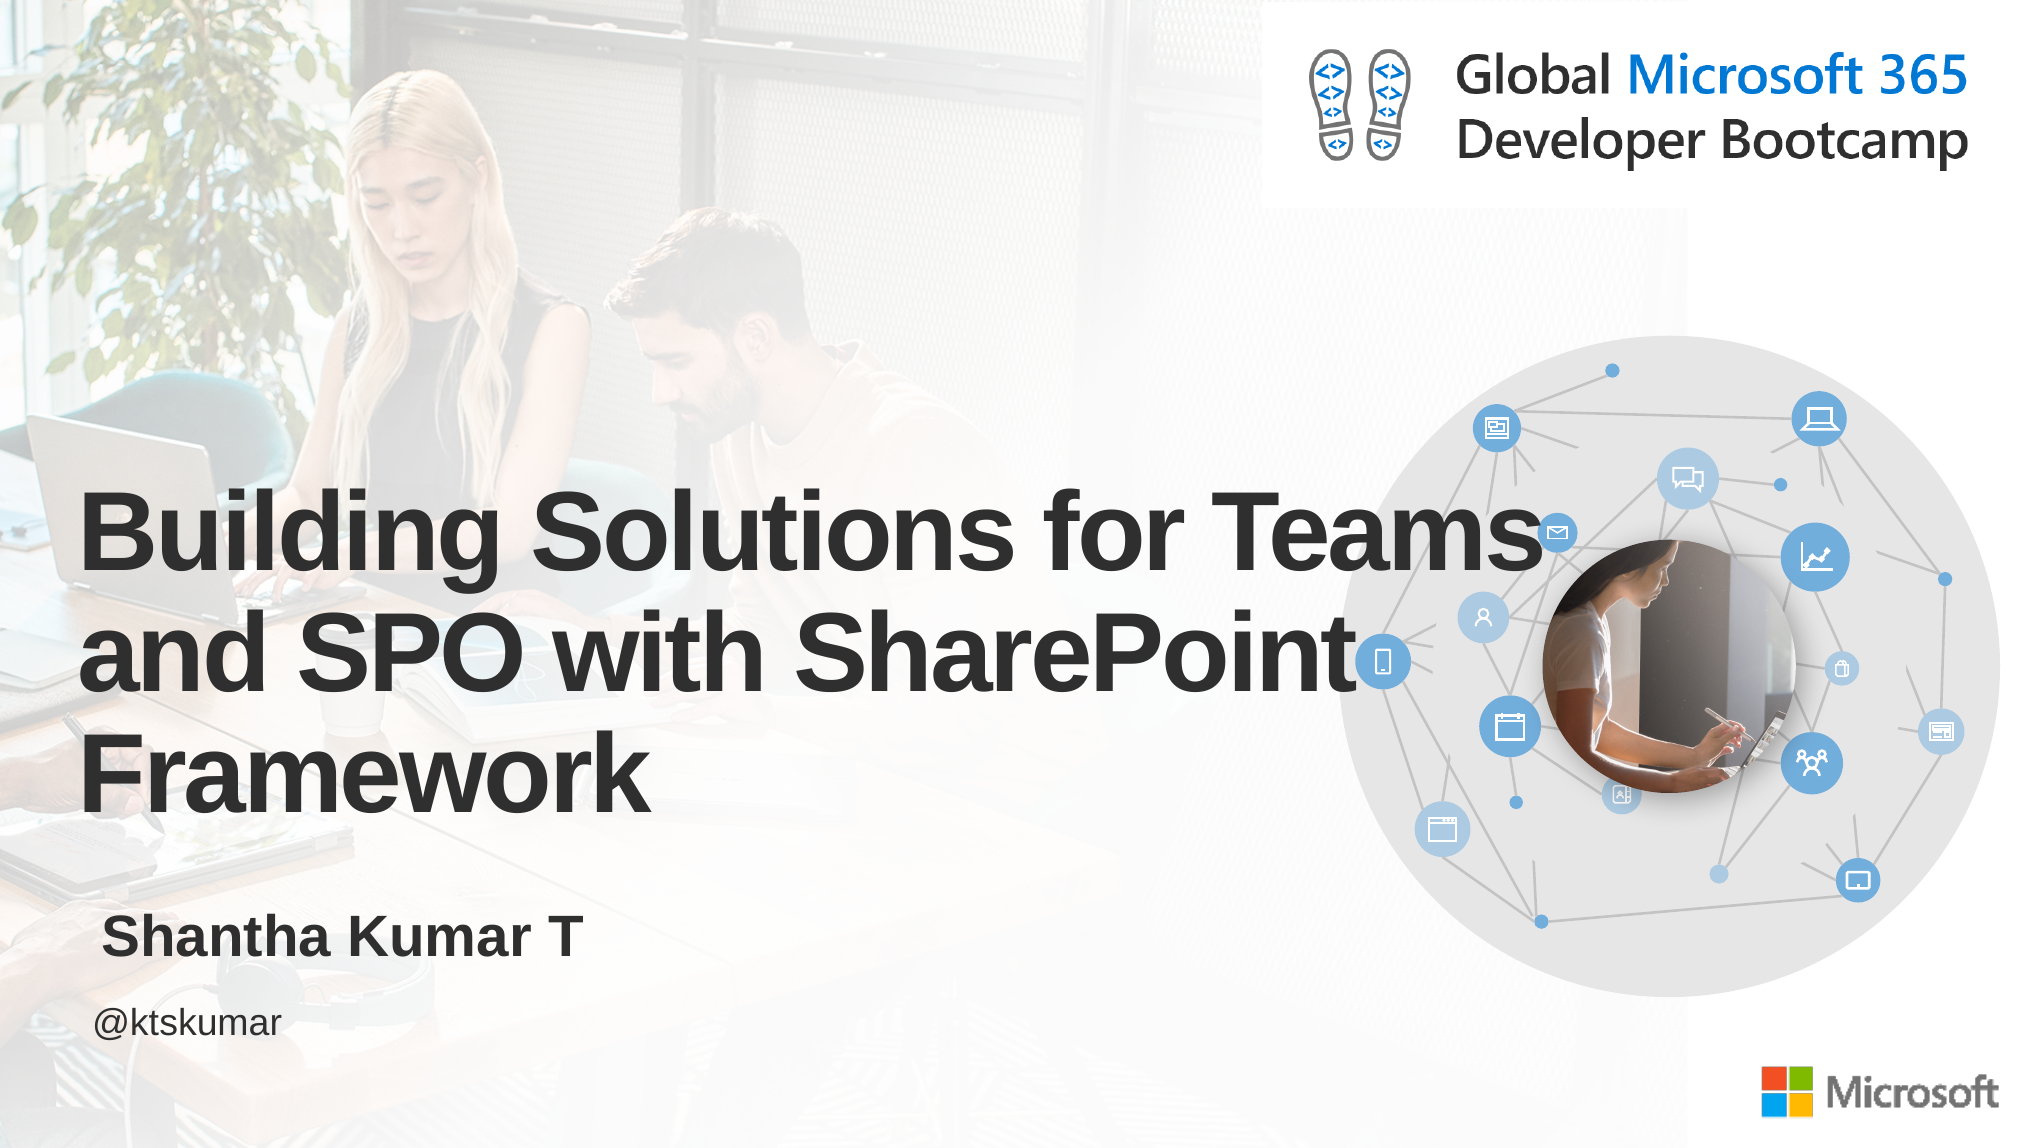

# Building Solutions for Teams and SPO with SharePoint Framework
Shantha Kumar T
@ktskumar